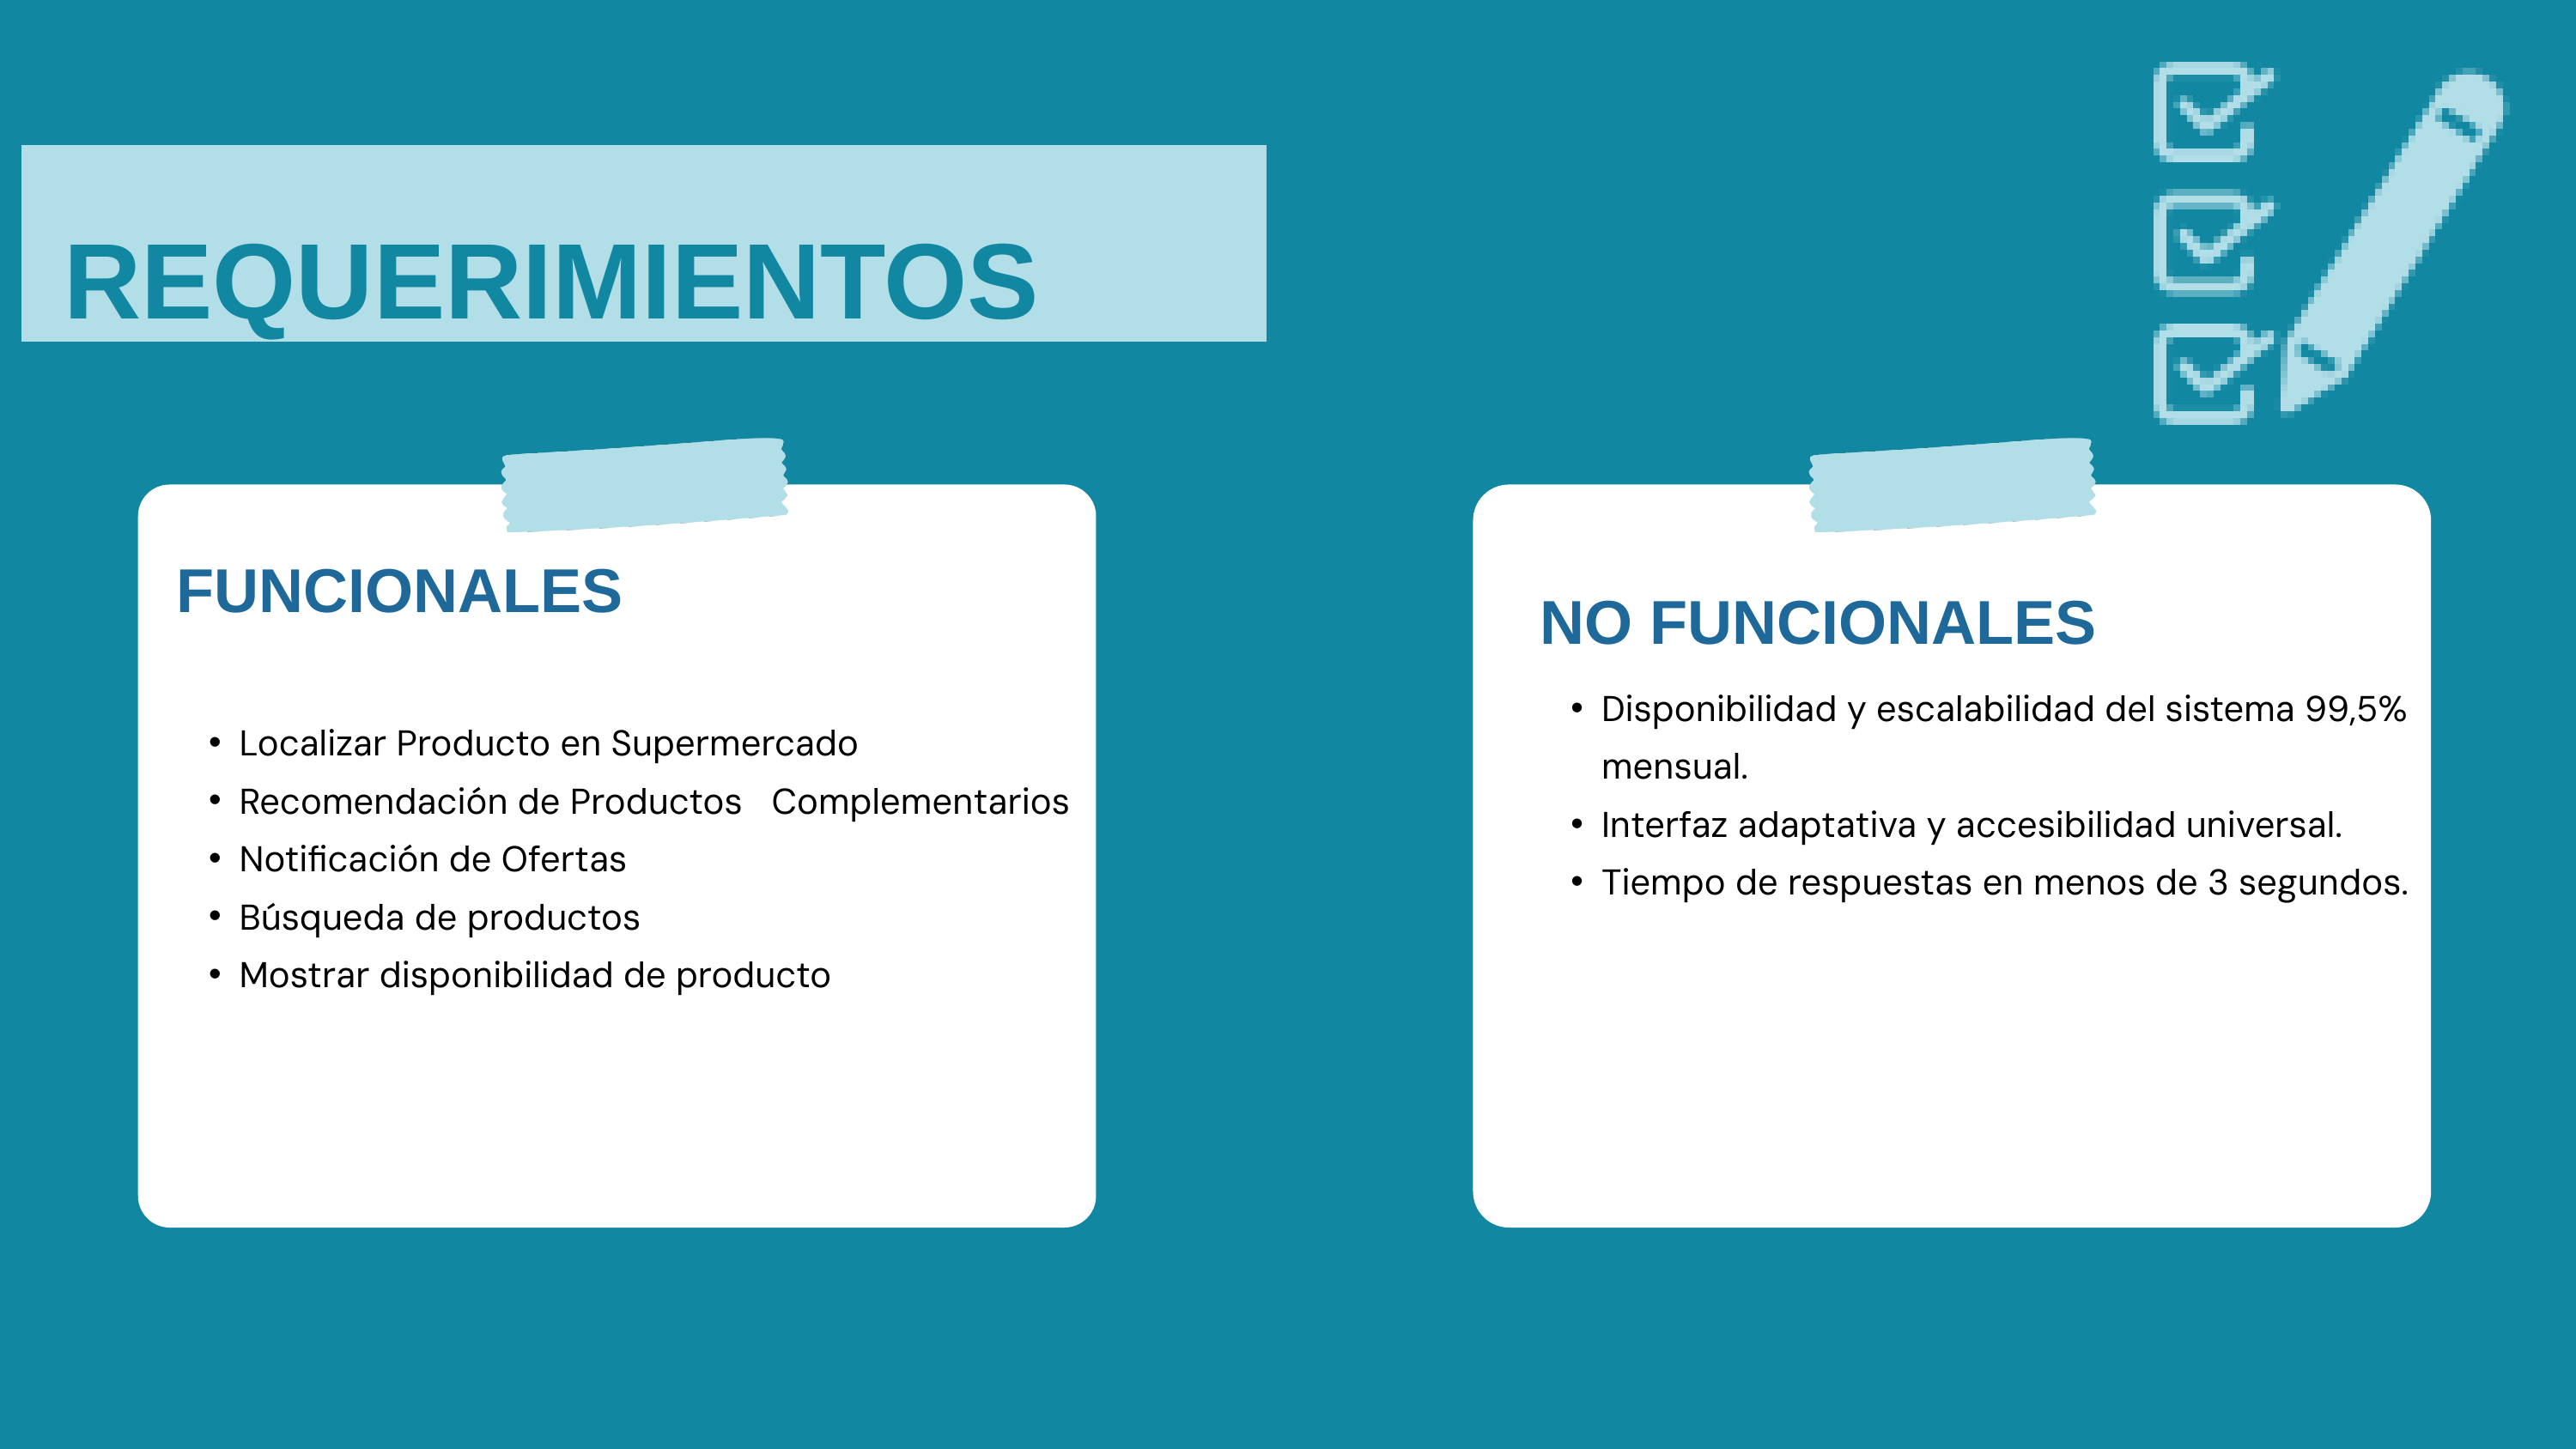

REQUERIMIENTOS

FUNCIONALES
NO FUNCIONALES

Disponibilidad y escalabilidad del sistema 99,5% mensual.
Interfaz adaptativa y accesibilidad universal.
Tiempo de respuestas en menos de 3 segundos.

Localizar Producto en Supermercado
Recomendación de Productos   Complementarios
Notificación de Ofertas
Búsqueda de productos
Mostrar disponibilidad de producto